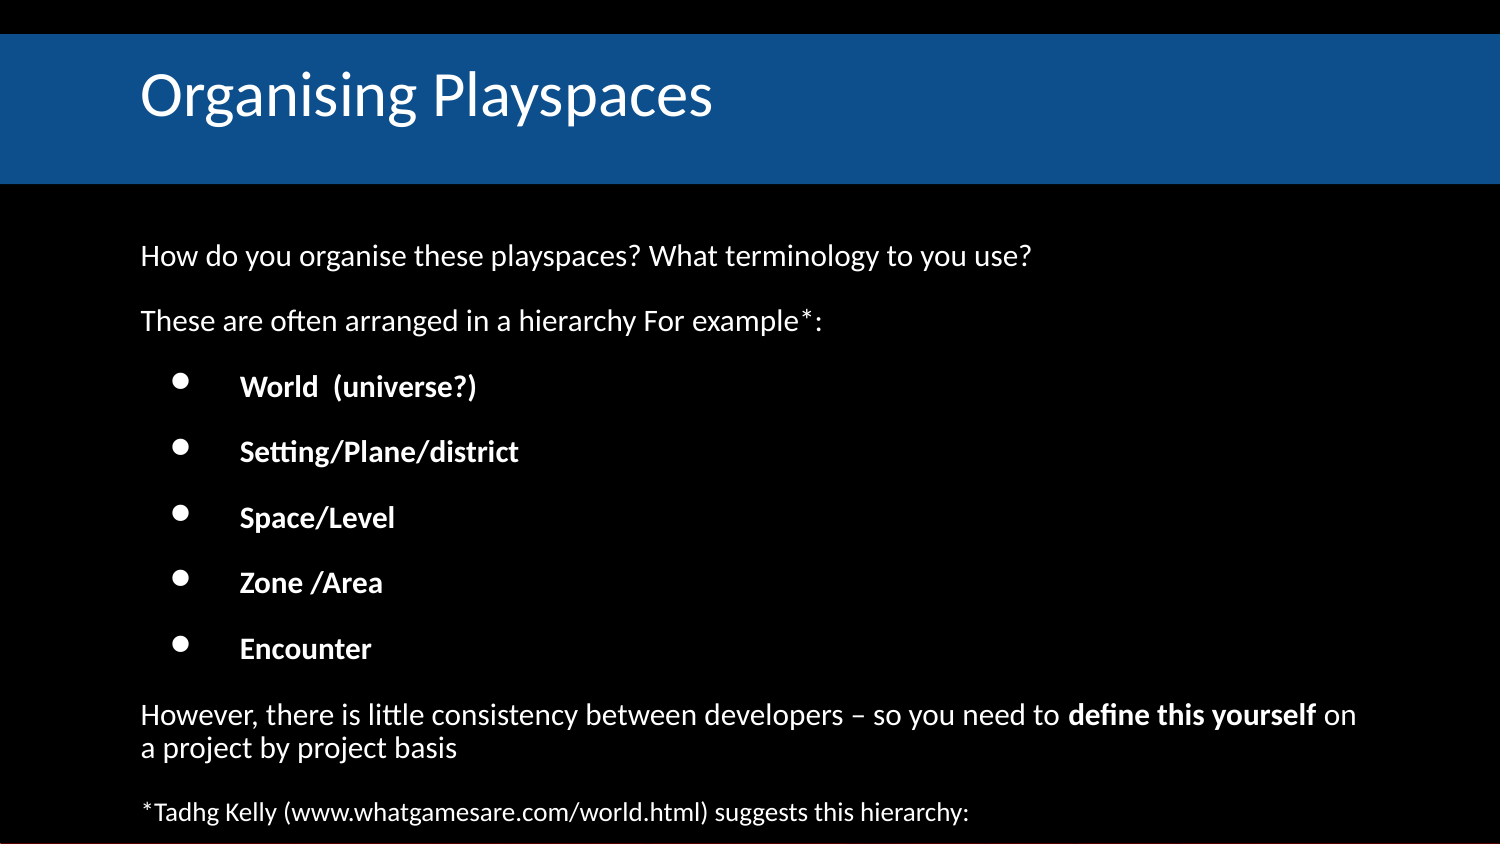

# Organising Playspaces
How do you organise these playspaces? What terminology to you use?
These are often arranged in a hierarchy For example*:
World  (universe?)
Setting/Plane/district
Space/Level
Zone /Area
Encounter
However, there is little consistency between developers – so you need to define this yourself on a project by project basis
*Tadhg Kelly (www.whatgamesare.com/world.html) suggests this hierarchy: